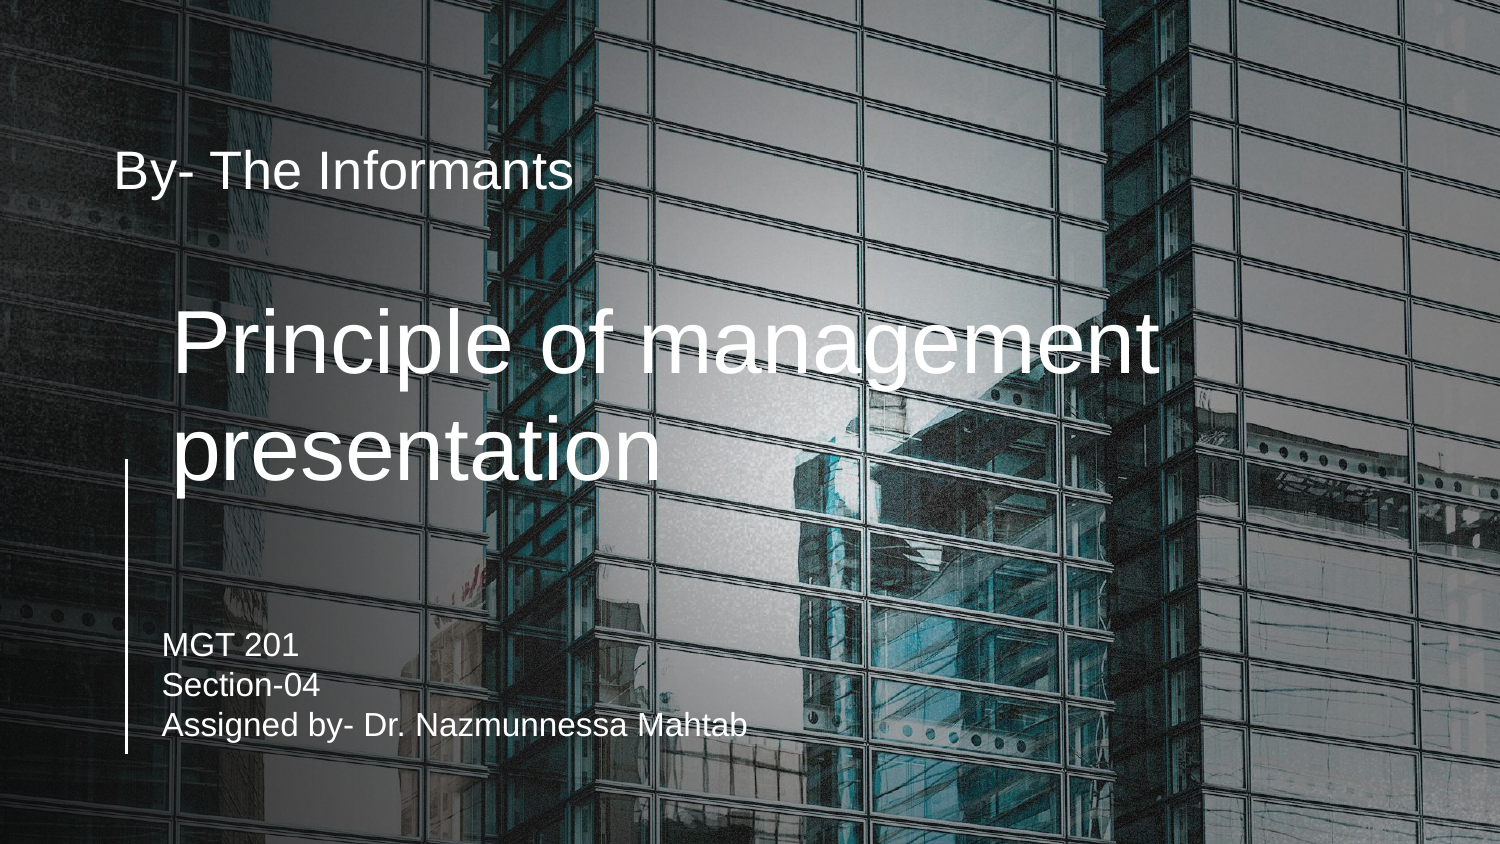

By- The Informants
# Principle of management
presentation

MGT 201
Section-04
Assigned by- Dr. Nazmunnessa Mahtab